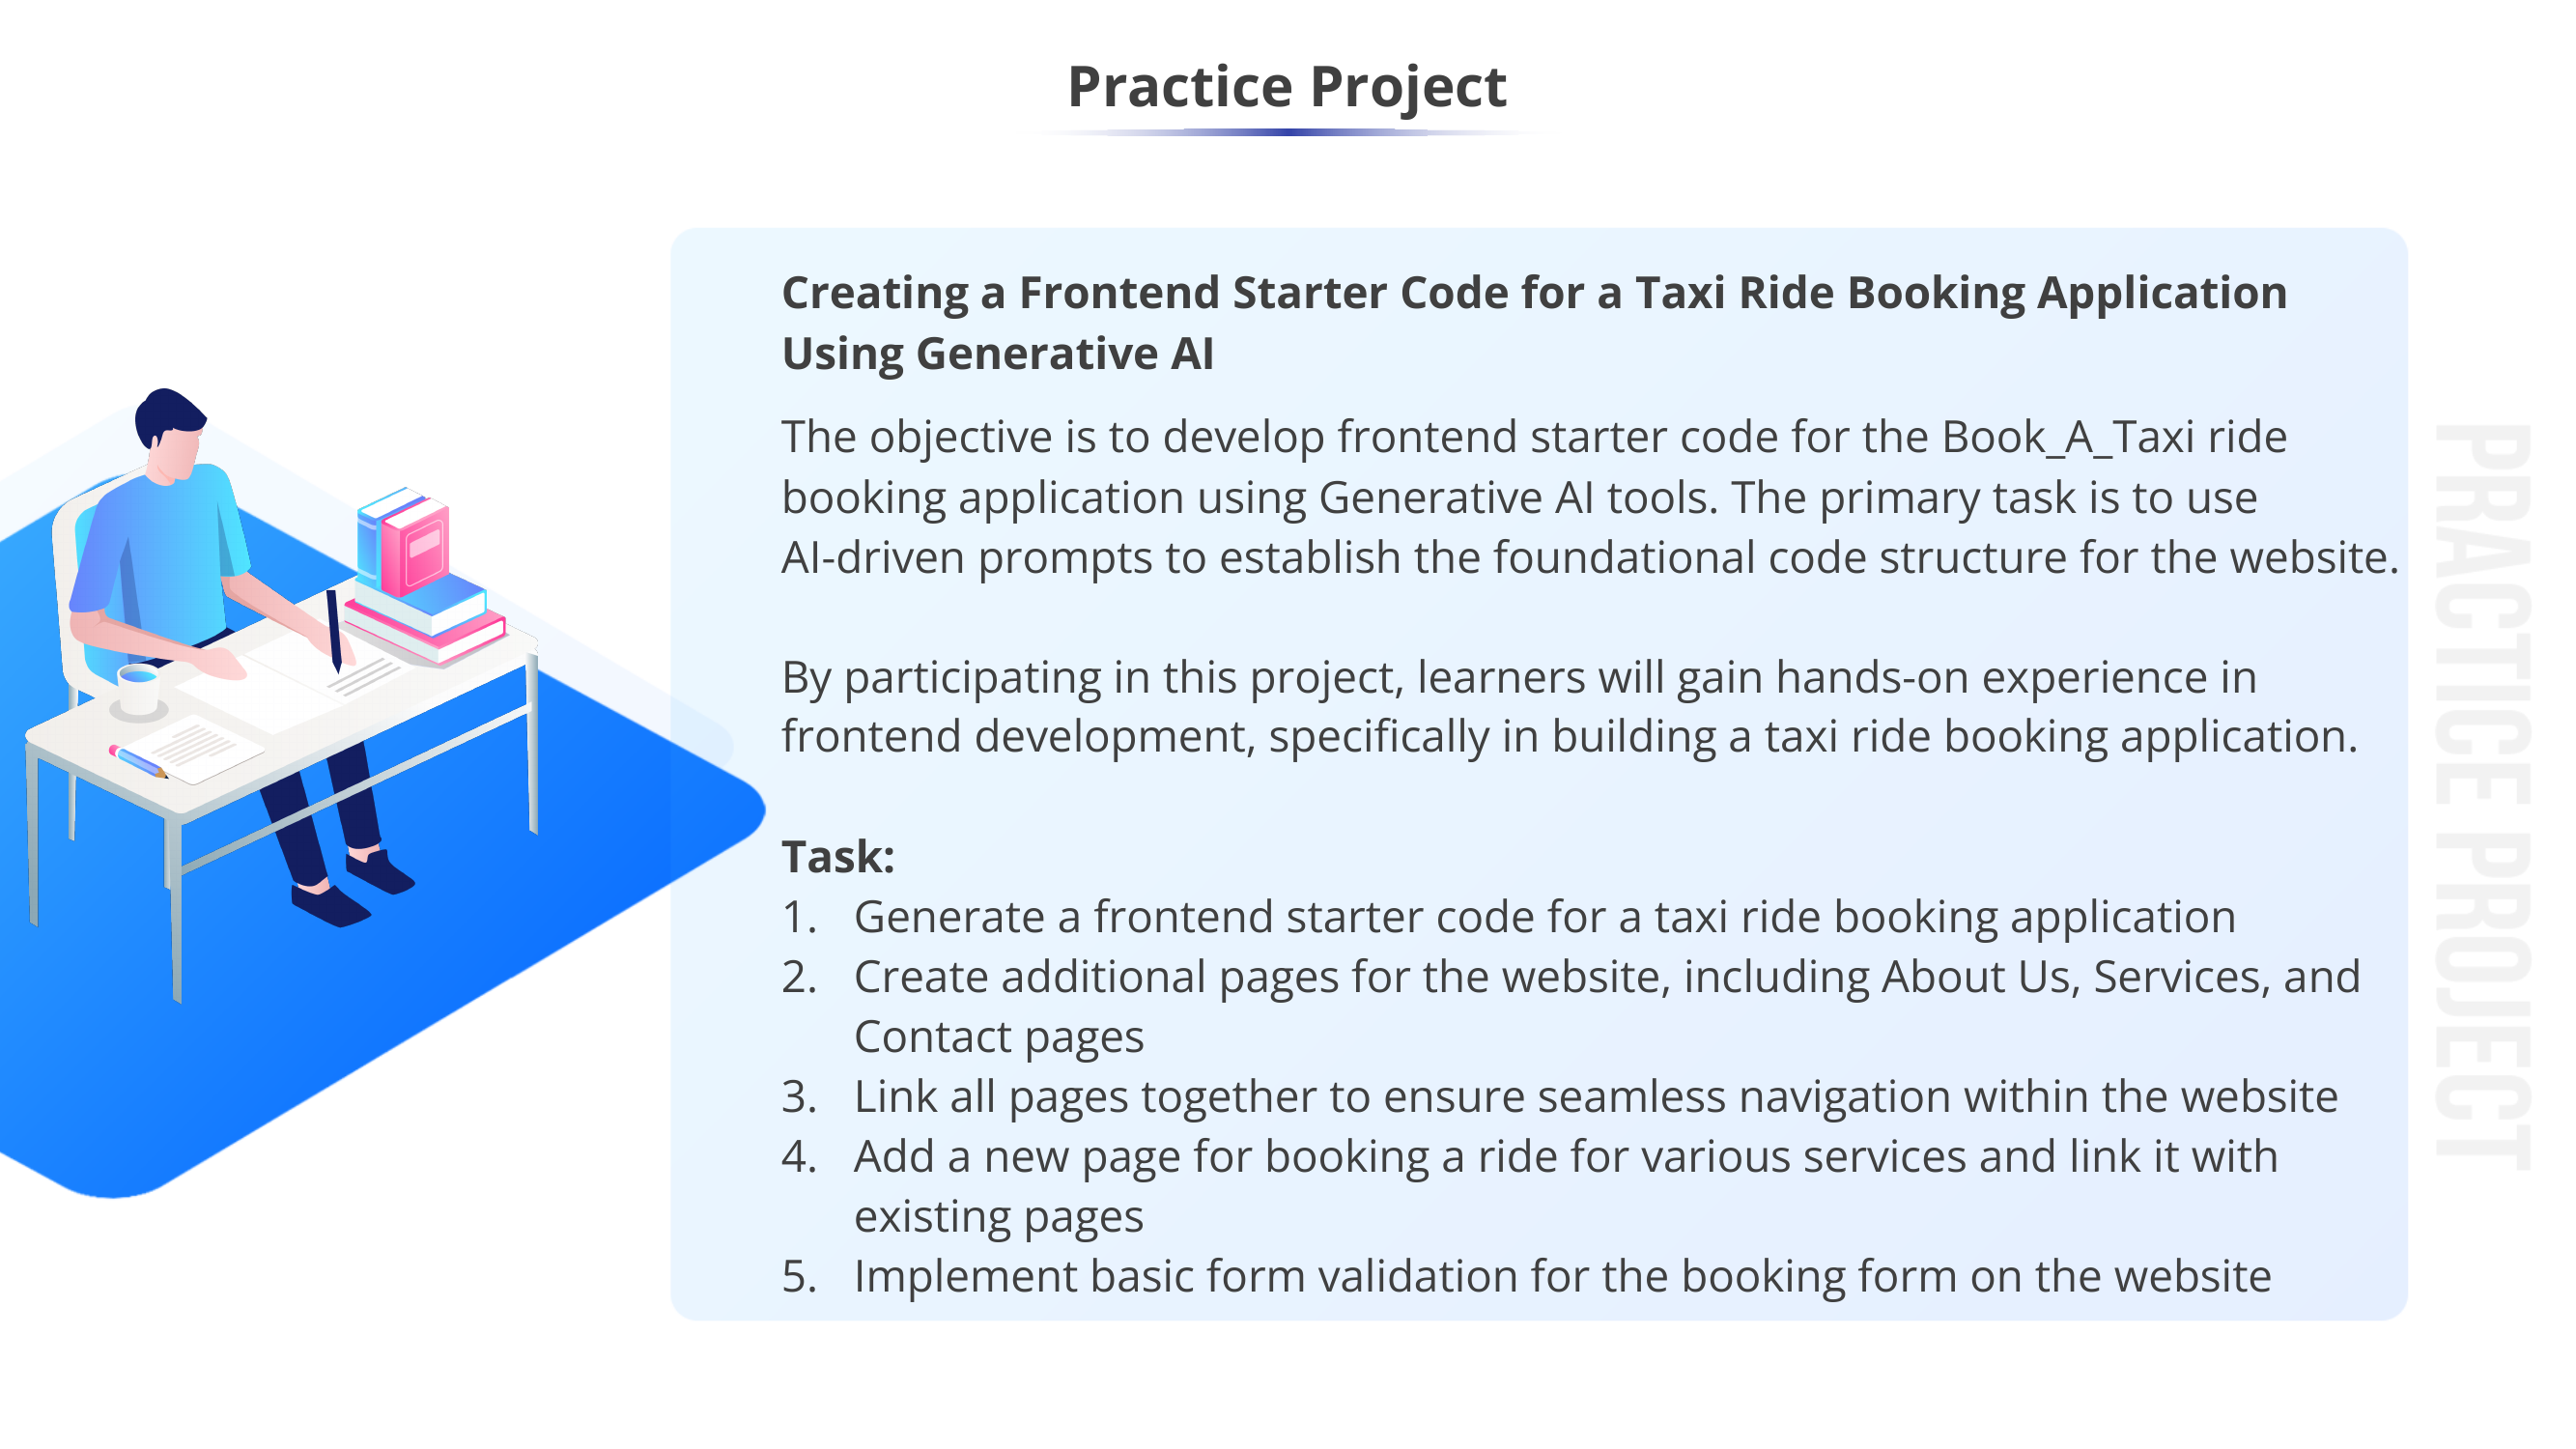

Creating a Frontend Starter Code for a Taxi Ride Booking Application Using Generative AI
The objective is to develop frontend starter code for the Book_A_Taxi ride booking application using Generative AI tools. The primary task is to use
AI-driven prompts to establish the foundational code structure for the website.
By participating in this project, learners will gain hands-on experience in frontend development, specifically in building a taxi ride booking application.
Task:
Generate a frontend starter code for a taxi ride booking application
Create additional pages for the website, including About Us, Services, and Contact pages
Link all pages together to ensure seamless navigation within the website
Add a new page for booking a ride for various services and link it with existing pages
Implement basic form validation for the booking form on the website